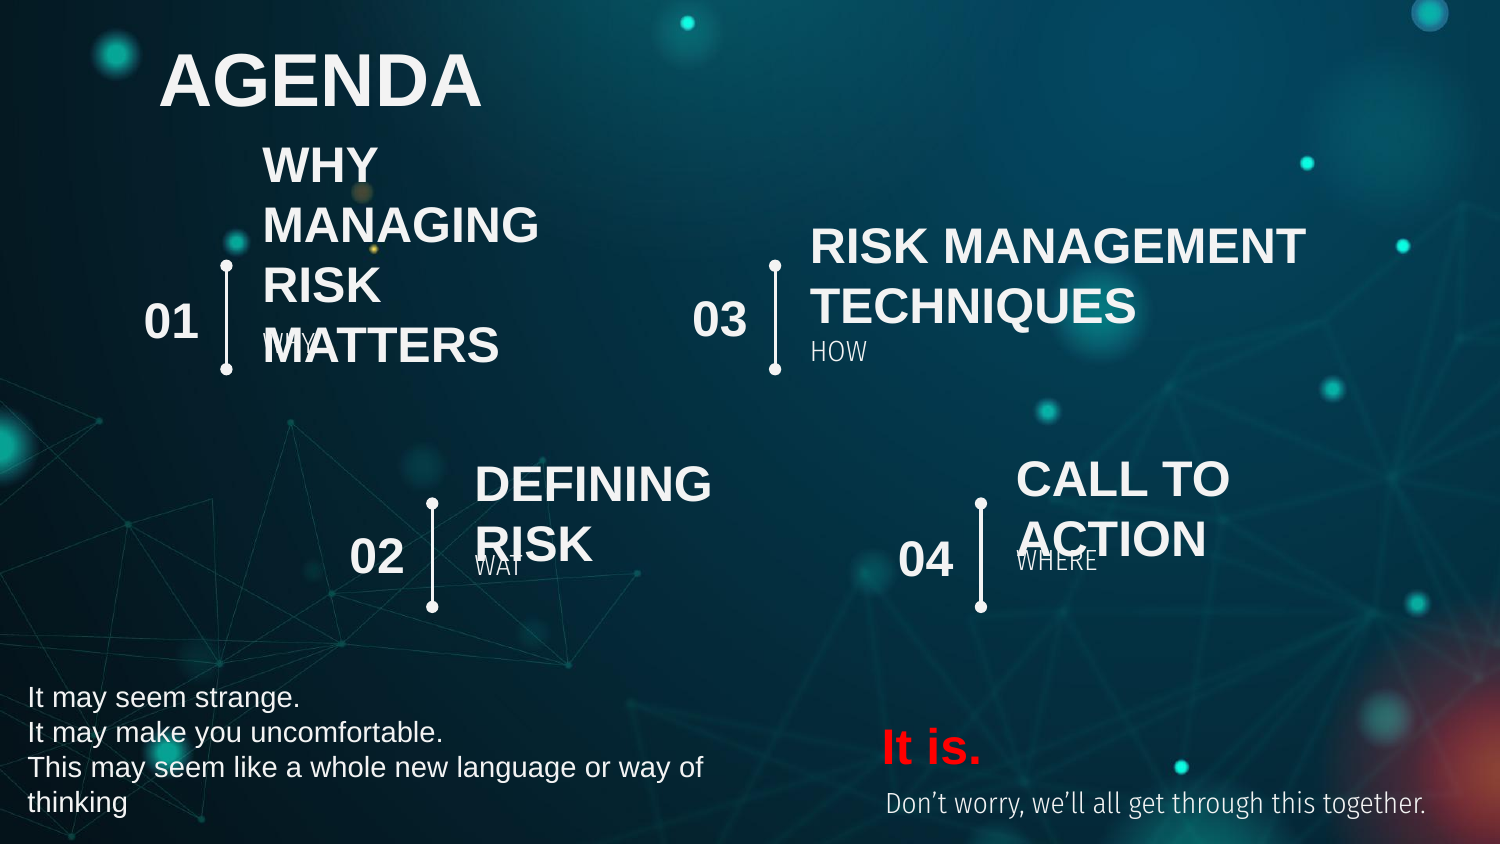

AGENDA
WHY MANAGING RISK MATTERS
RISK MANAGEMENT TECHNIQUES
03
01
WHY
HOW
CALL TO ACTION
# DEFINING RISK
02
04
WHERE
WAT
It may seem strange.
It may make you uncomfortable.
This may seem like a whole new language or way of thinking
It is.
Don’t worry, we’ll all get through this together.